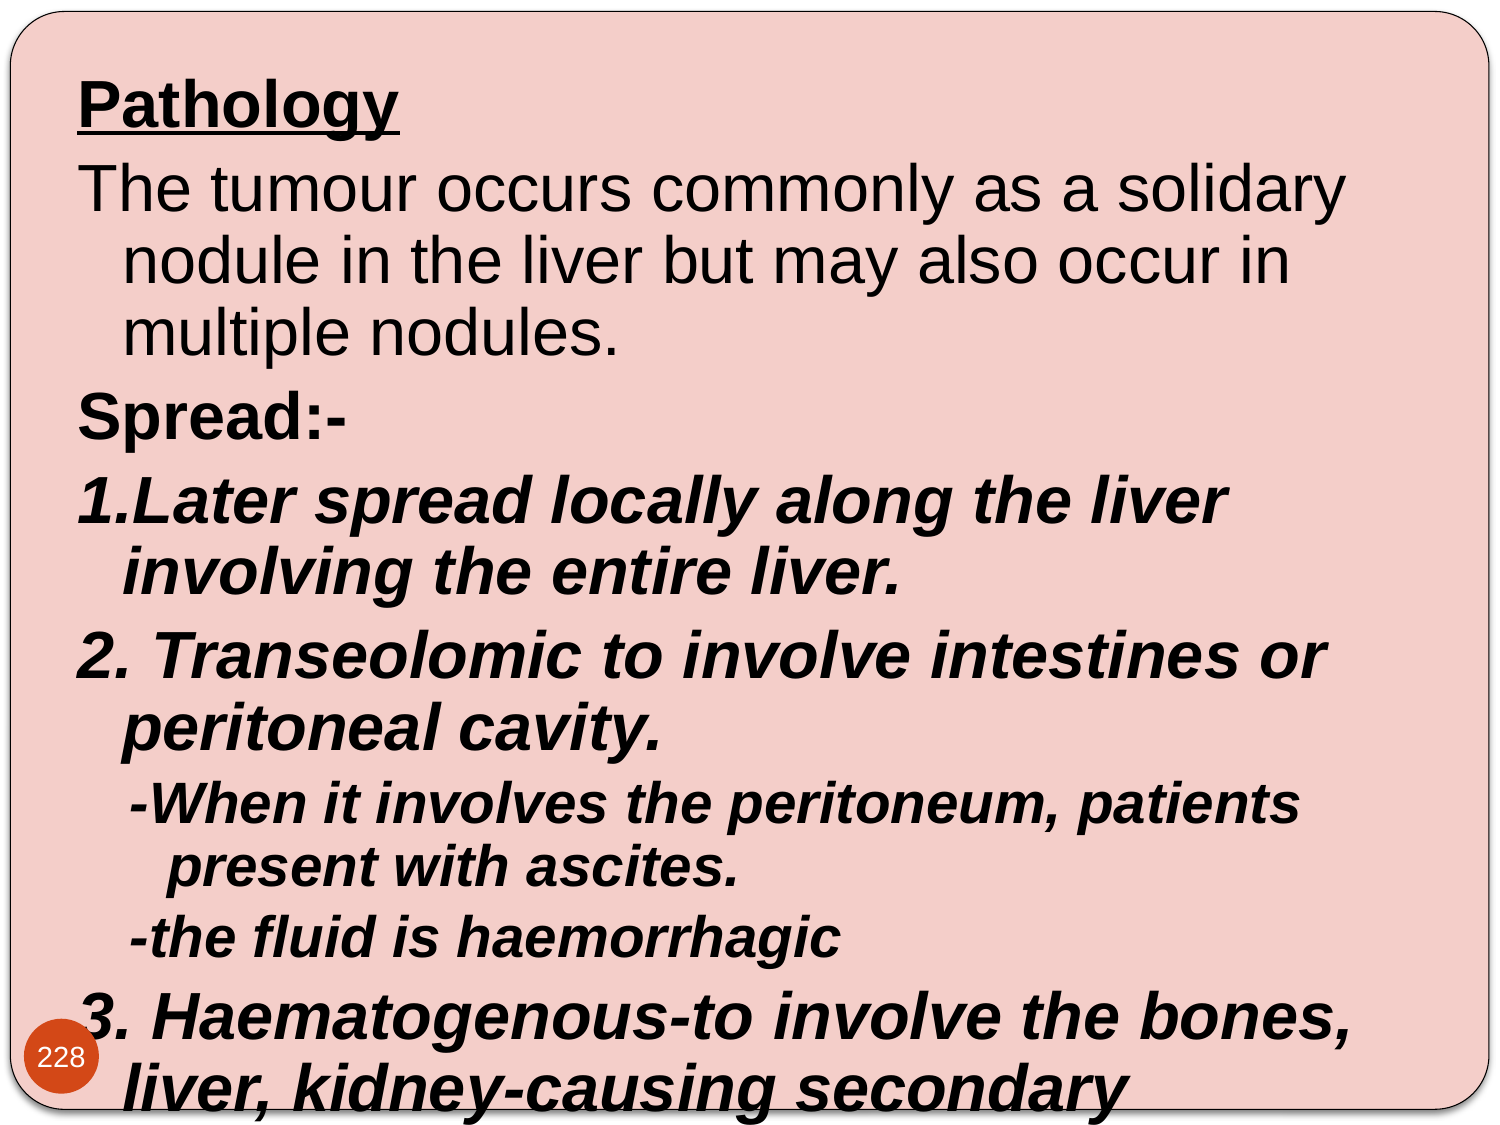

Pathology
The tumour occurs commonly as a solidary nodule in the liver but may also occur in multiple nodules.
Spread:-
1.Later spread locally along the liver involving the entire liver.
2. Transeolomic to involve intestines or peritoneal cavity.
-When it involves the peritoneum, patients present with ascites.
-the fluid is haemorrhagic
3. Haematogenous-to involve the bones, liver, kidney-causing secondary  malignancy in this organs.
228